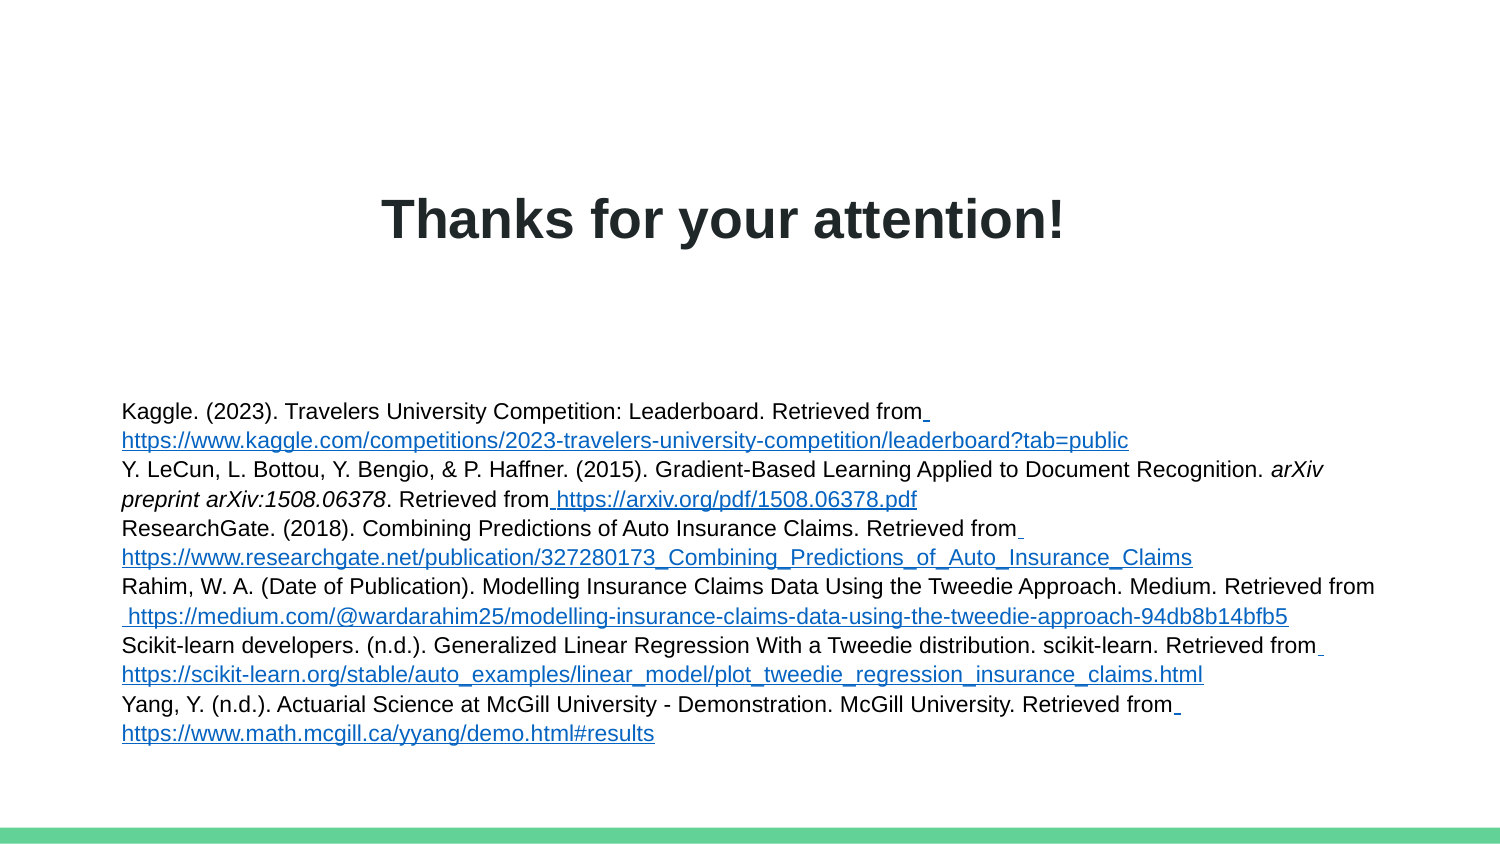

# Thanks for your attention!
Kaggle. (2023). Travelers University Competition: Leaderboard. Retrieved from https://www.kaggle.com/competitions/2023-travelers-university-competition/leaderboard?tab=public
Y. LeCun, L. Bottou, Y. Bengio, & P. Haffner. (2015). Gradient-Based Learning Applied to Document Recognition. arXiv preprint arXiv:1508.06378. Retrieved from https://arxiv.org/pdf/1508.06378.pdf
ResearchGate. (2018). Combining Predictions of Auto Insurance Claims. Retrieved from https://www.researchgate.net/publication/327280173_Combining_Predictions_of_Auto_Insurance_Claims
Rahim, W. A. (Date of Publication). Modelling Insurance Claims Data Using the Tweedie Approach. Medium. Retrieved from https://medium.com/@wardarahim25/modelling-insurance-claims-data-using-the-tweedie-approach-94db8b14bfb5
Scikit-learn developers. (n.d.). Generalized Linear Regression With a Tweedie distribution. scikit-learn. Retrieved from https://scikit-learn.org/stable/auto_examples/linear_model/plot_tweedie_regression_insurance_claims.html
Yang, Y. (n.d.). Actuarial Science at McGill University - Demonstration. McGill University. Retrieved from https://www.math.mcgill.ca/yyang/demo.html#results